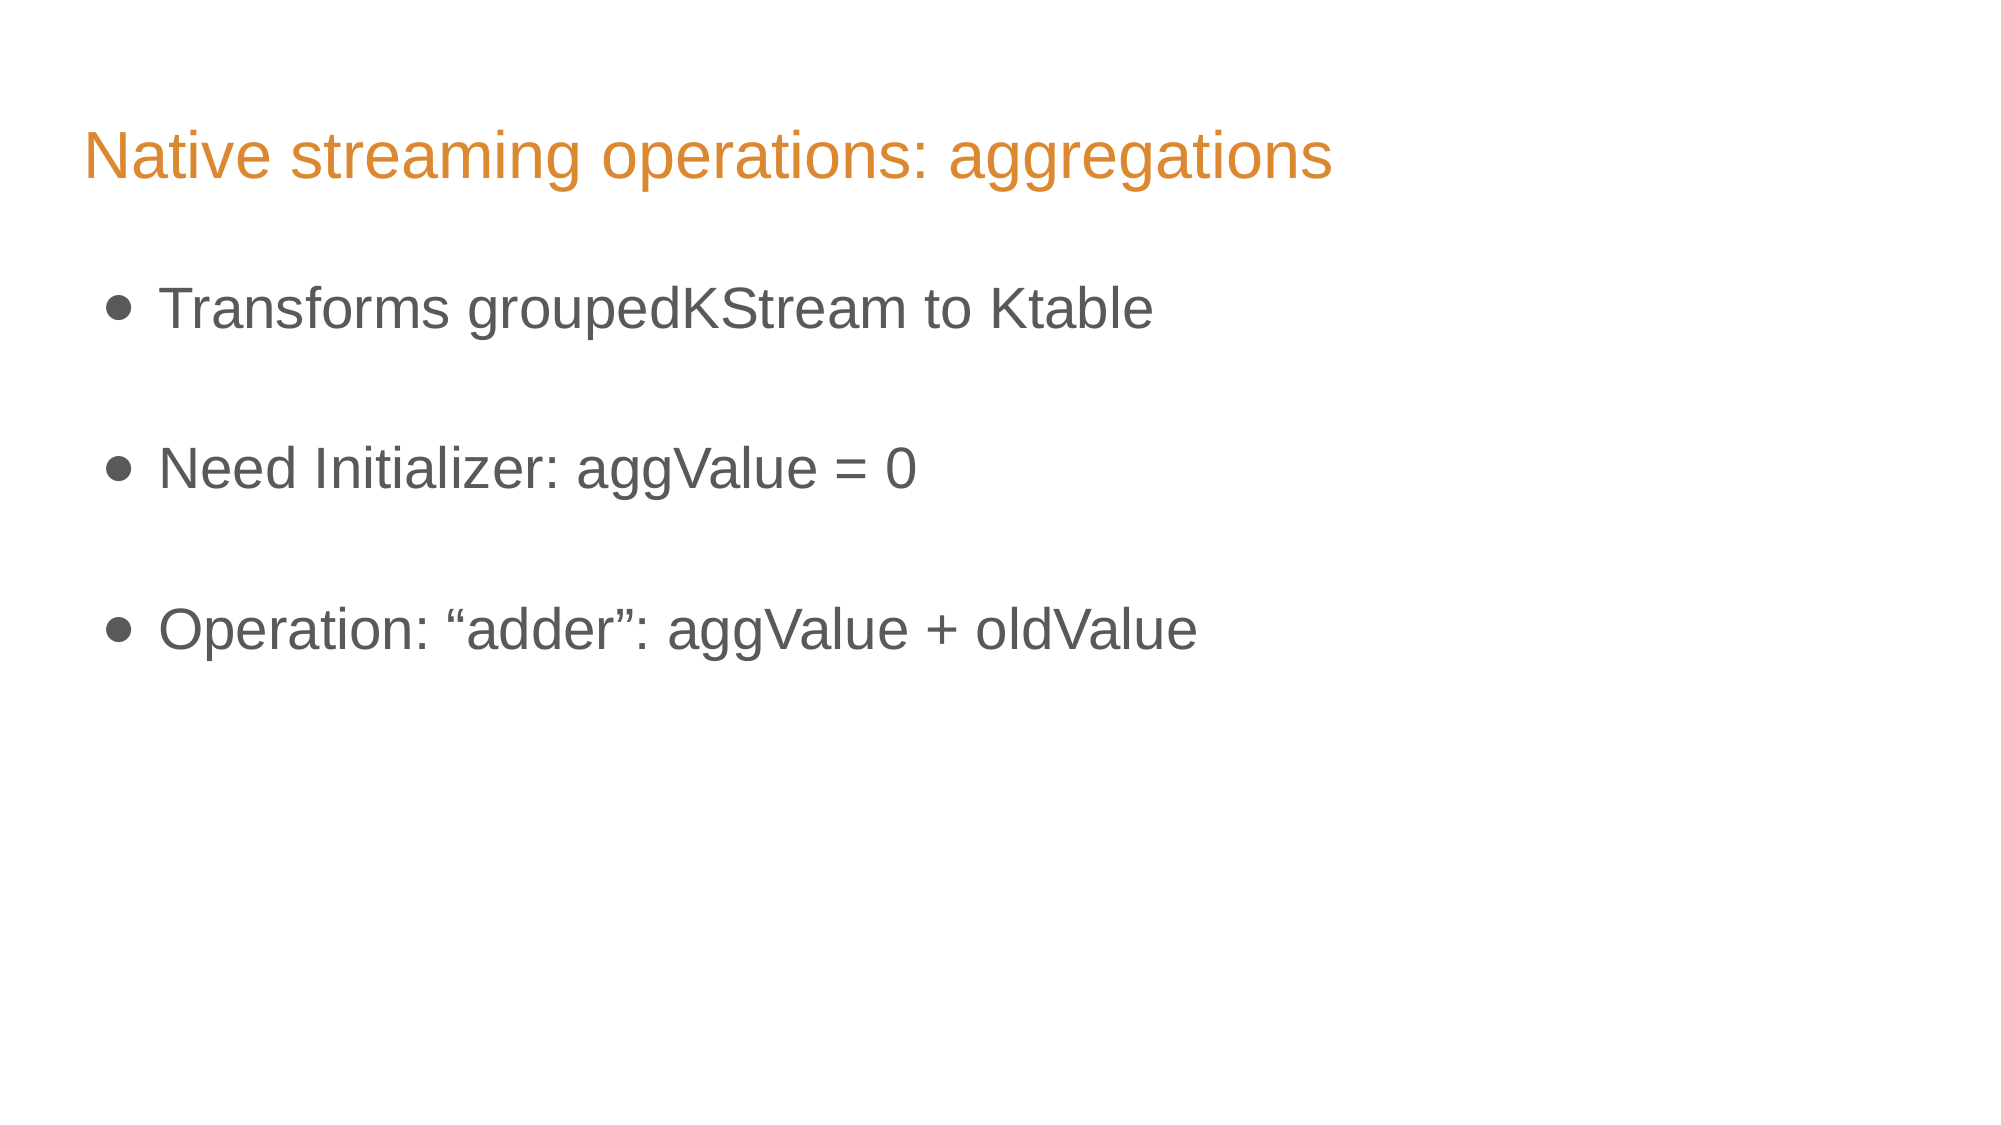

# Native streaming operations: aggregations
Transforms groupedKStream to Ktable

Need Initializer: aggValue = 0

Operation: “adder”: aggValue + oldValue